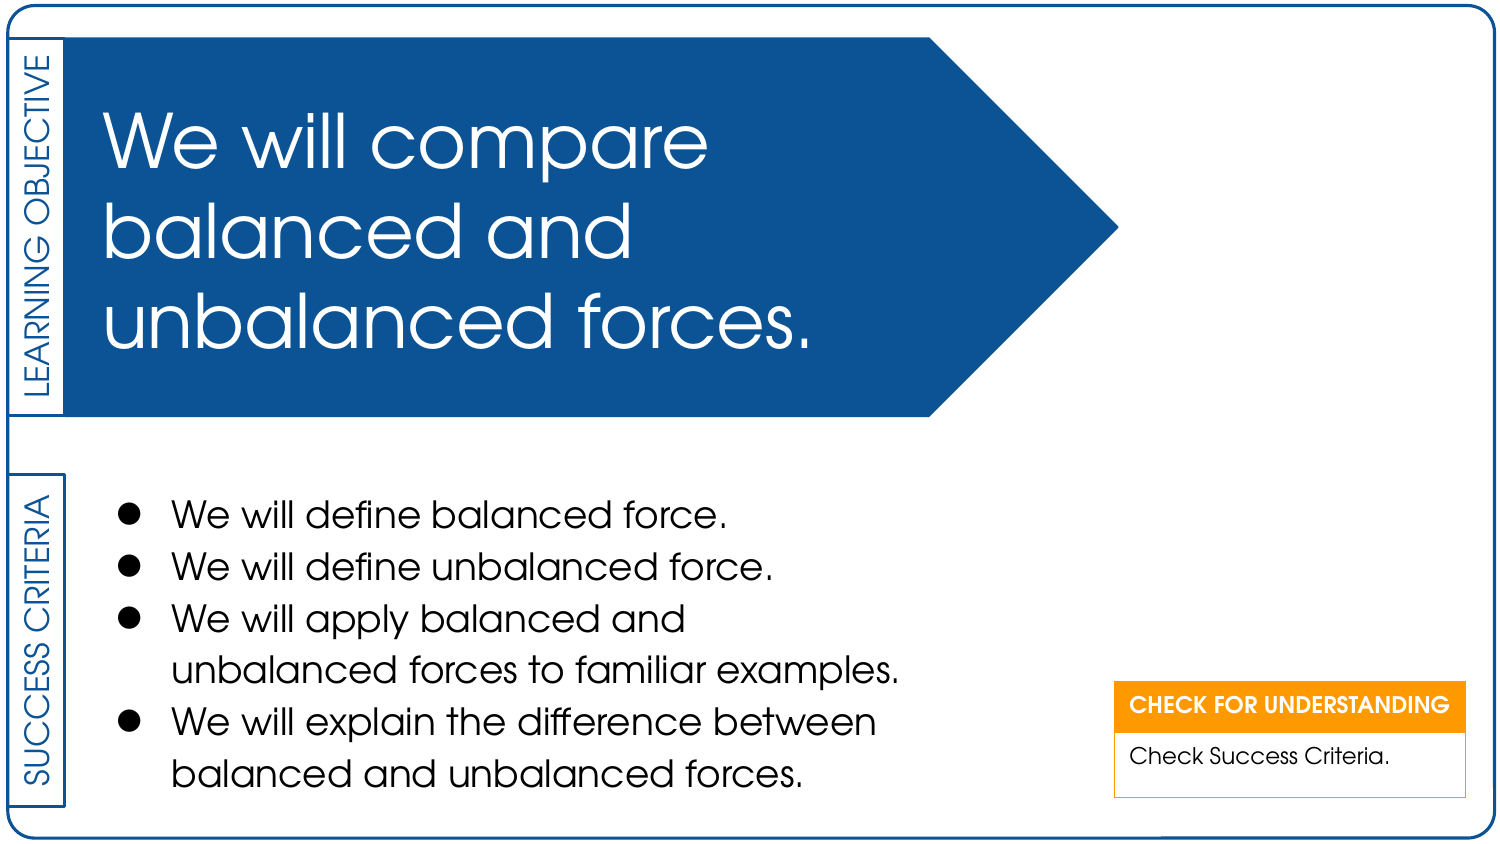

# We will compare balanced and unbalanced forces.
We will define balanced force.
We will define unbalanced force.
We will apply balanced and unbalanced forces to familiar examples.
We will explain the difference between balanced and unbalanced forces.
| CHECK FOR UNDERSTANDING |
| --- |
| Check Success Criteria. |